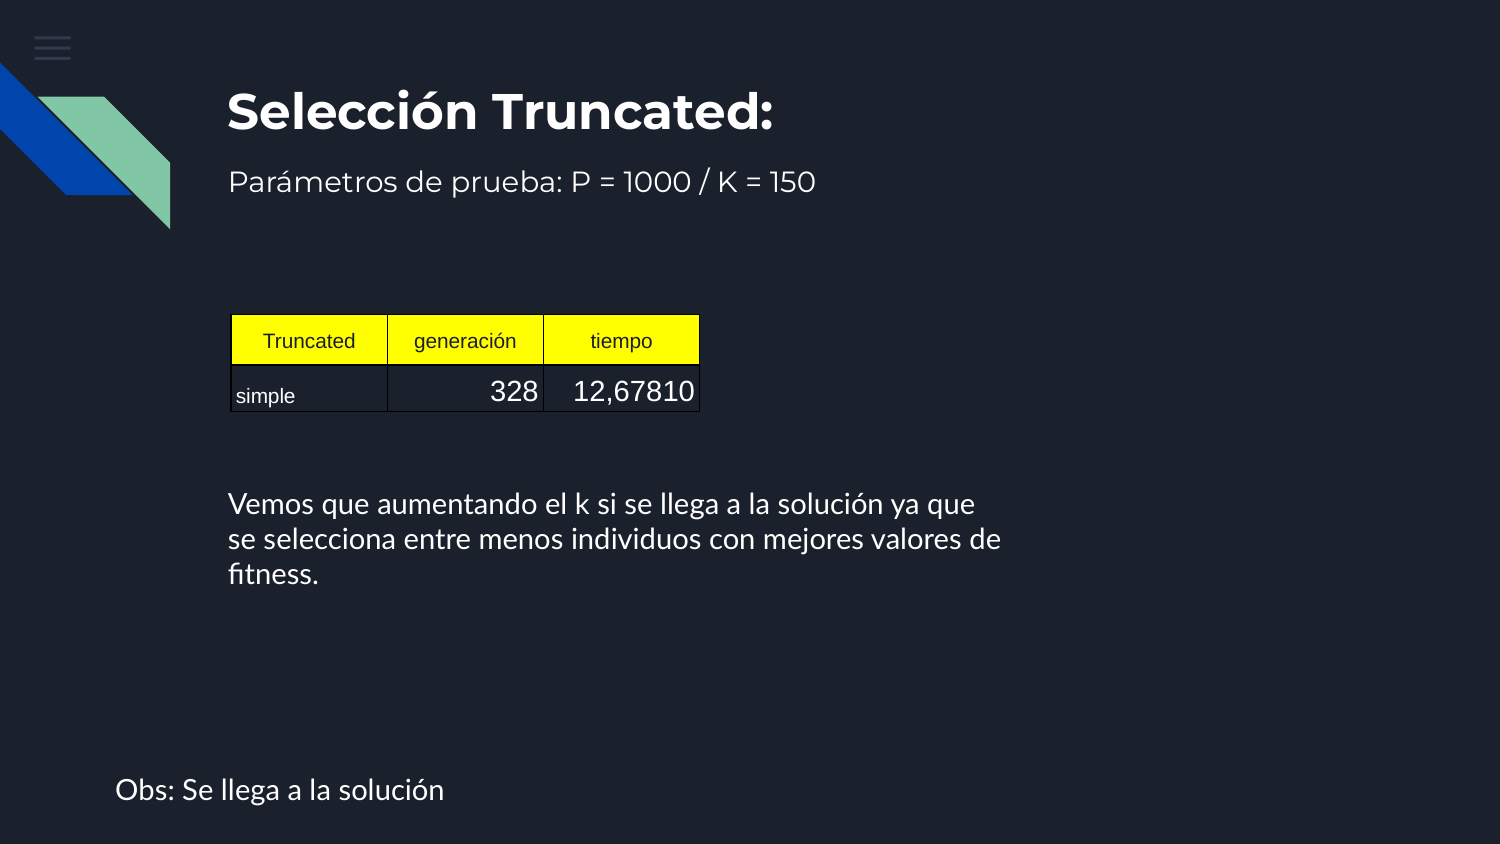

# Selección Truncated:

Parámetros de prueba: P = 1000 / K = 150
| Truncated | generación | tiempo |
| --- | --- | --- |
| simple | 328 | 12,67810 |
Vemos que aumentando el k si se llega a la solución ya que se selecciona entre menos individuos con mejores valores de fitness.
Obs: Se llega a la solución